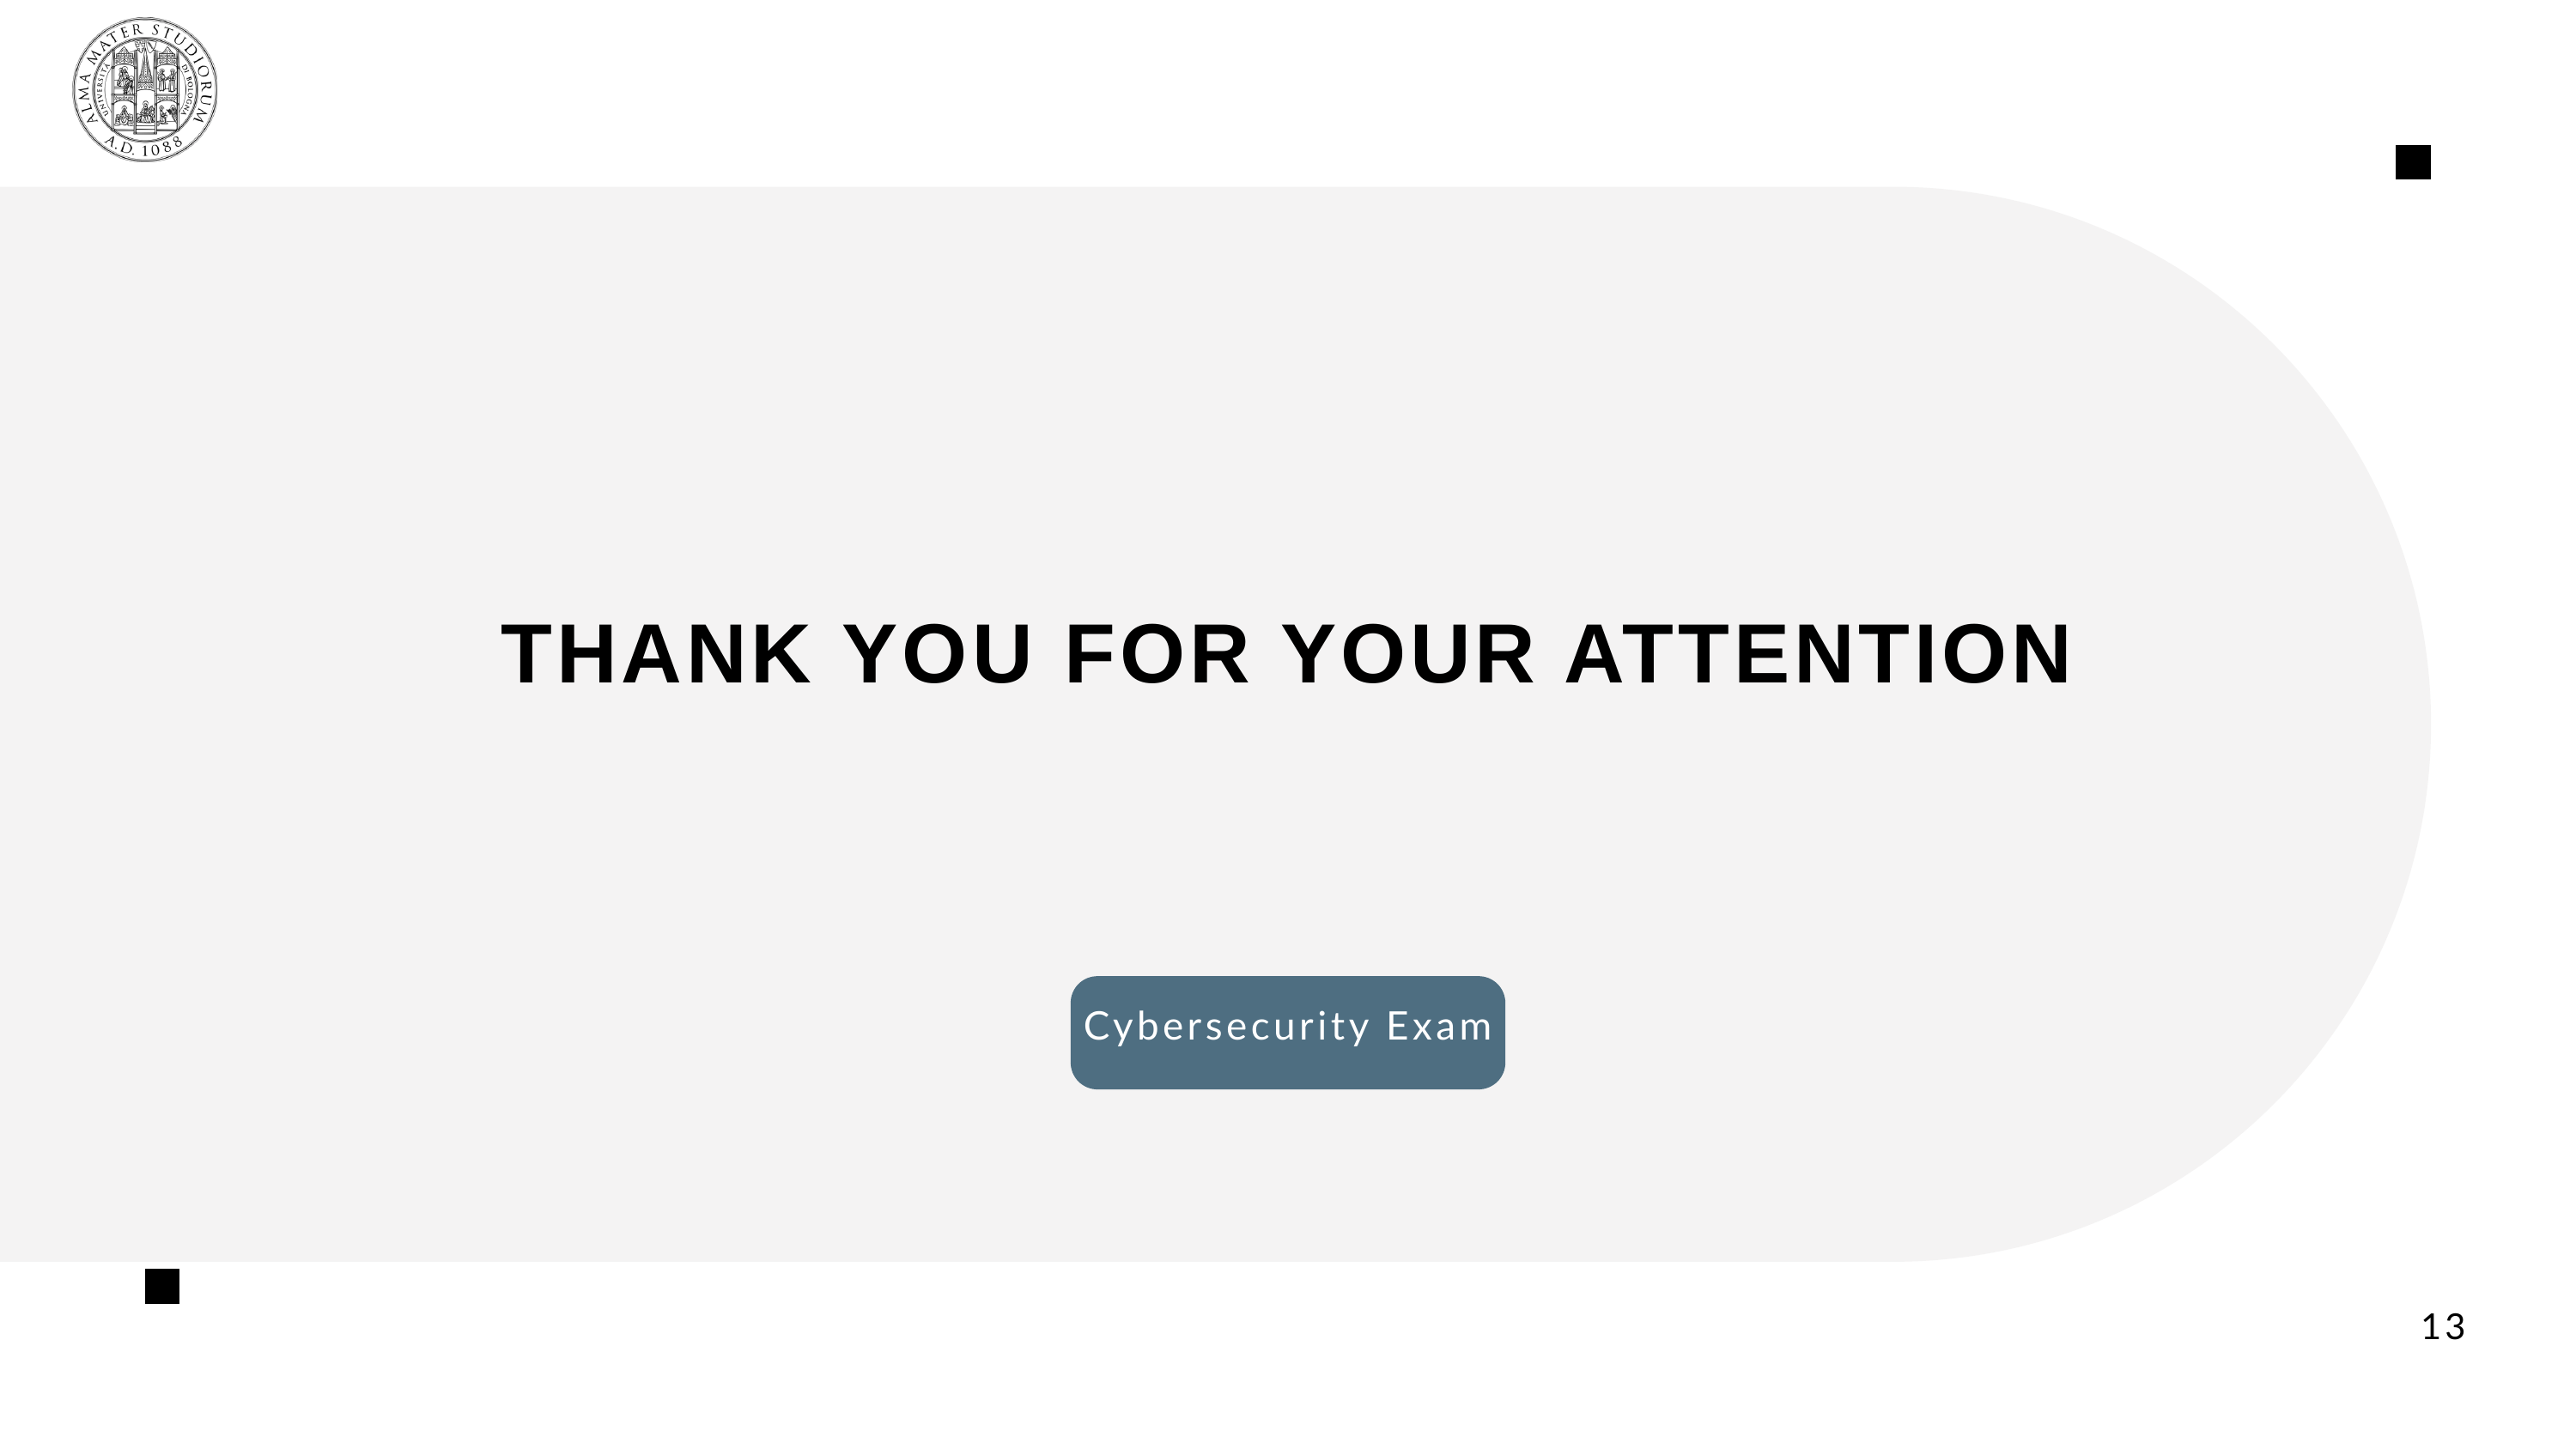

THANK YOU FOR YOUR ATTENTION

Cybersecurity Exam

13